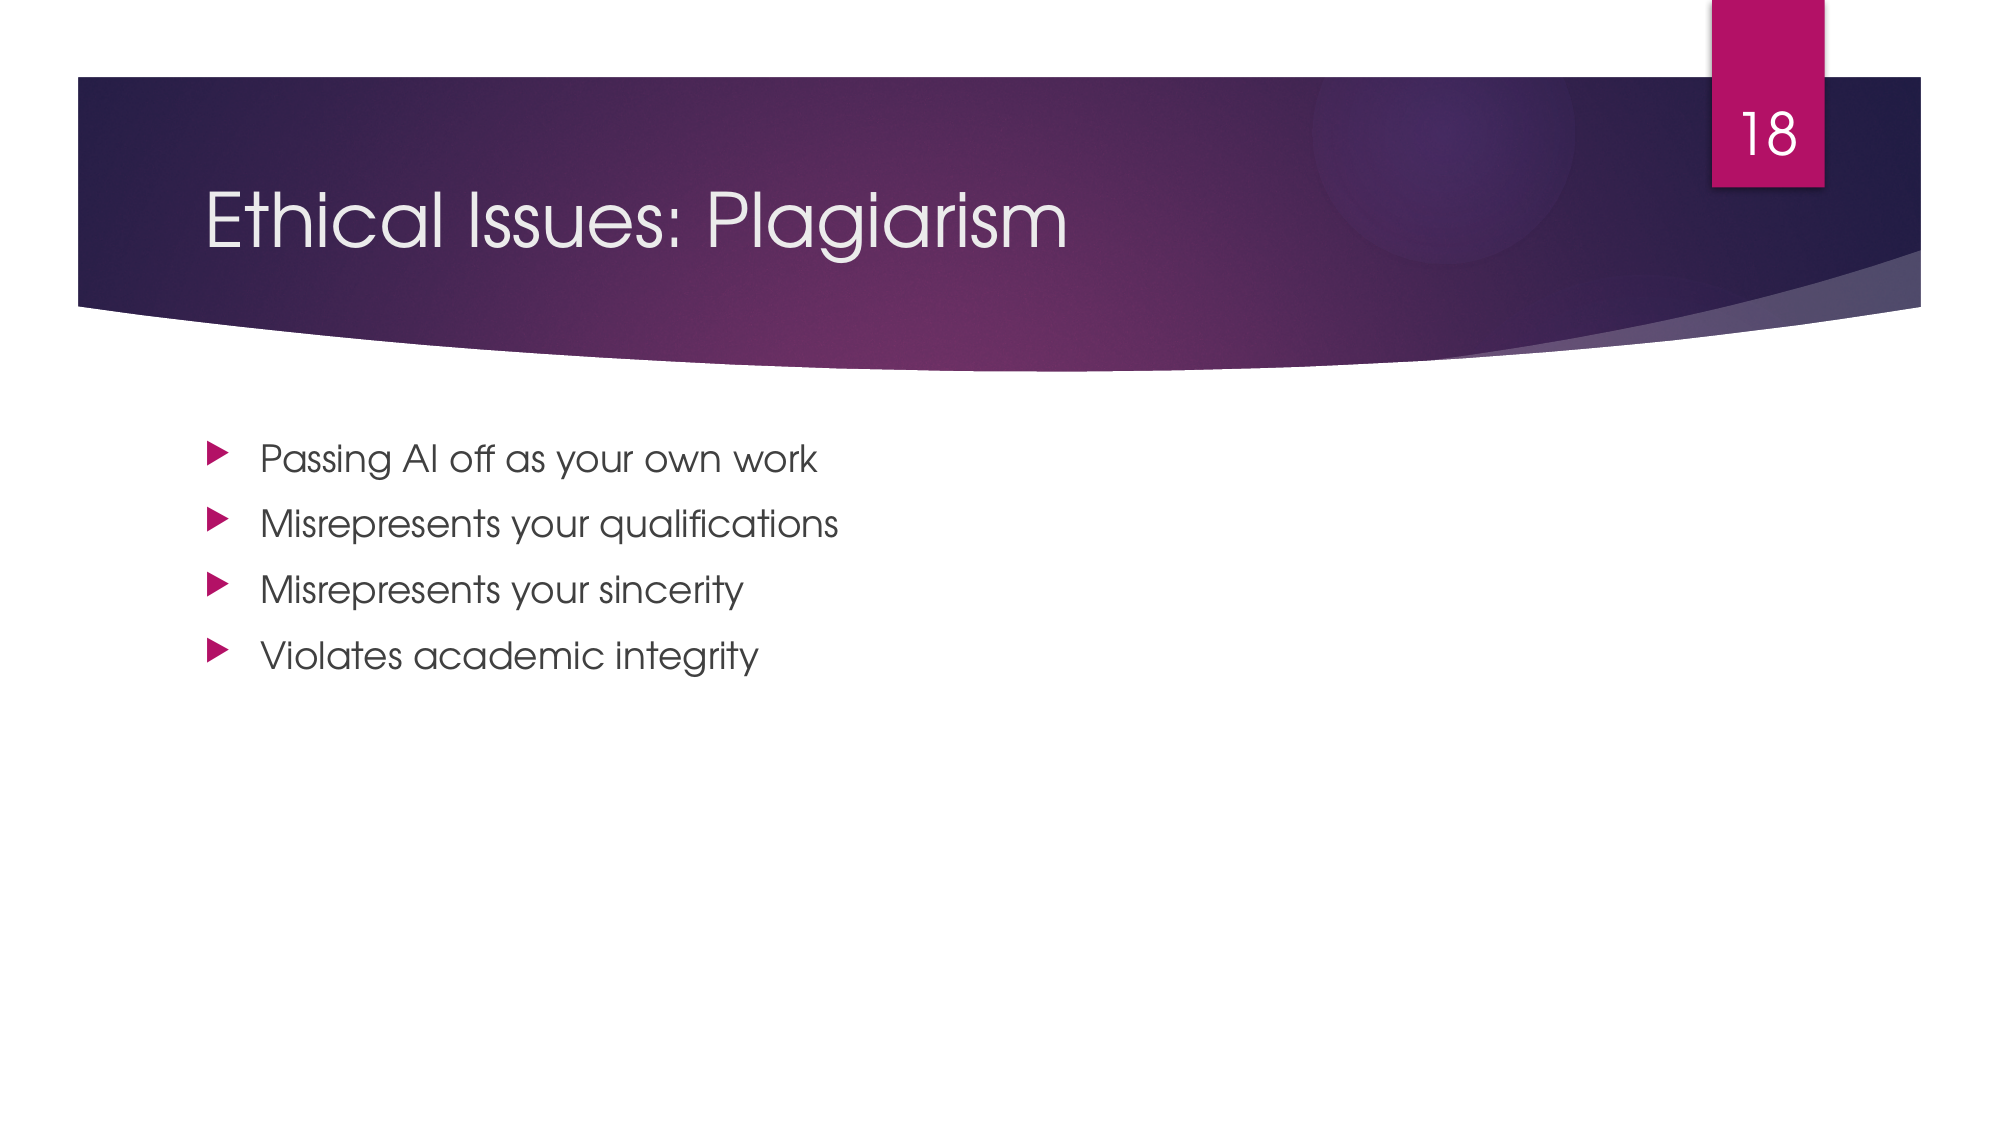

18
# Ethical Issues: Plagiarism
Passing AI off as your own work
Misrepresents your qualifications
Misrepresents your sincerity
Violates academic integrity